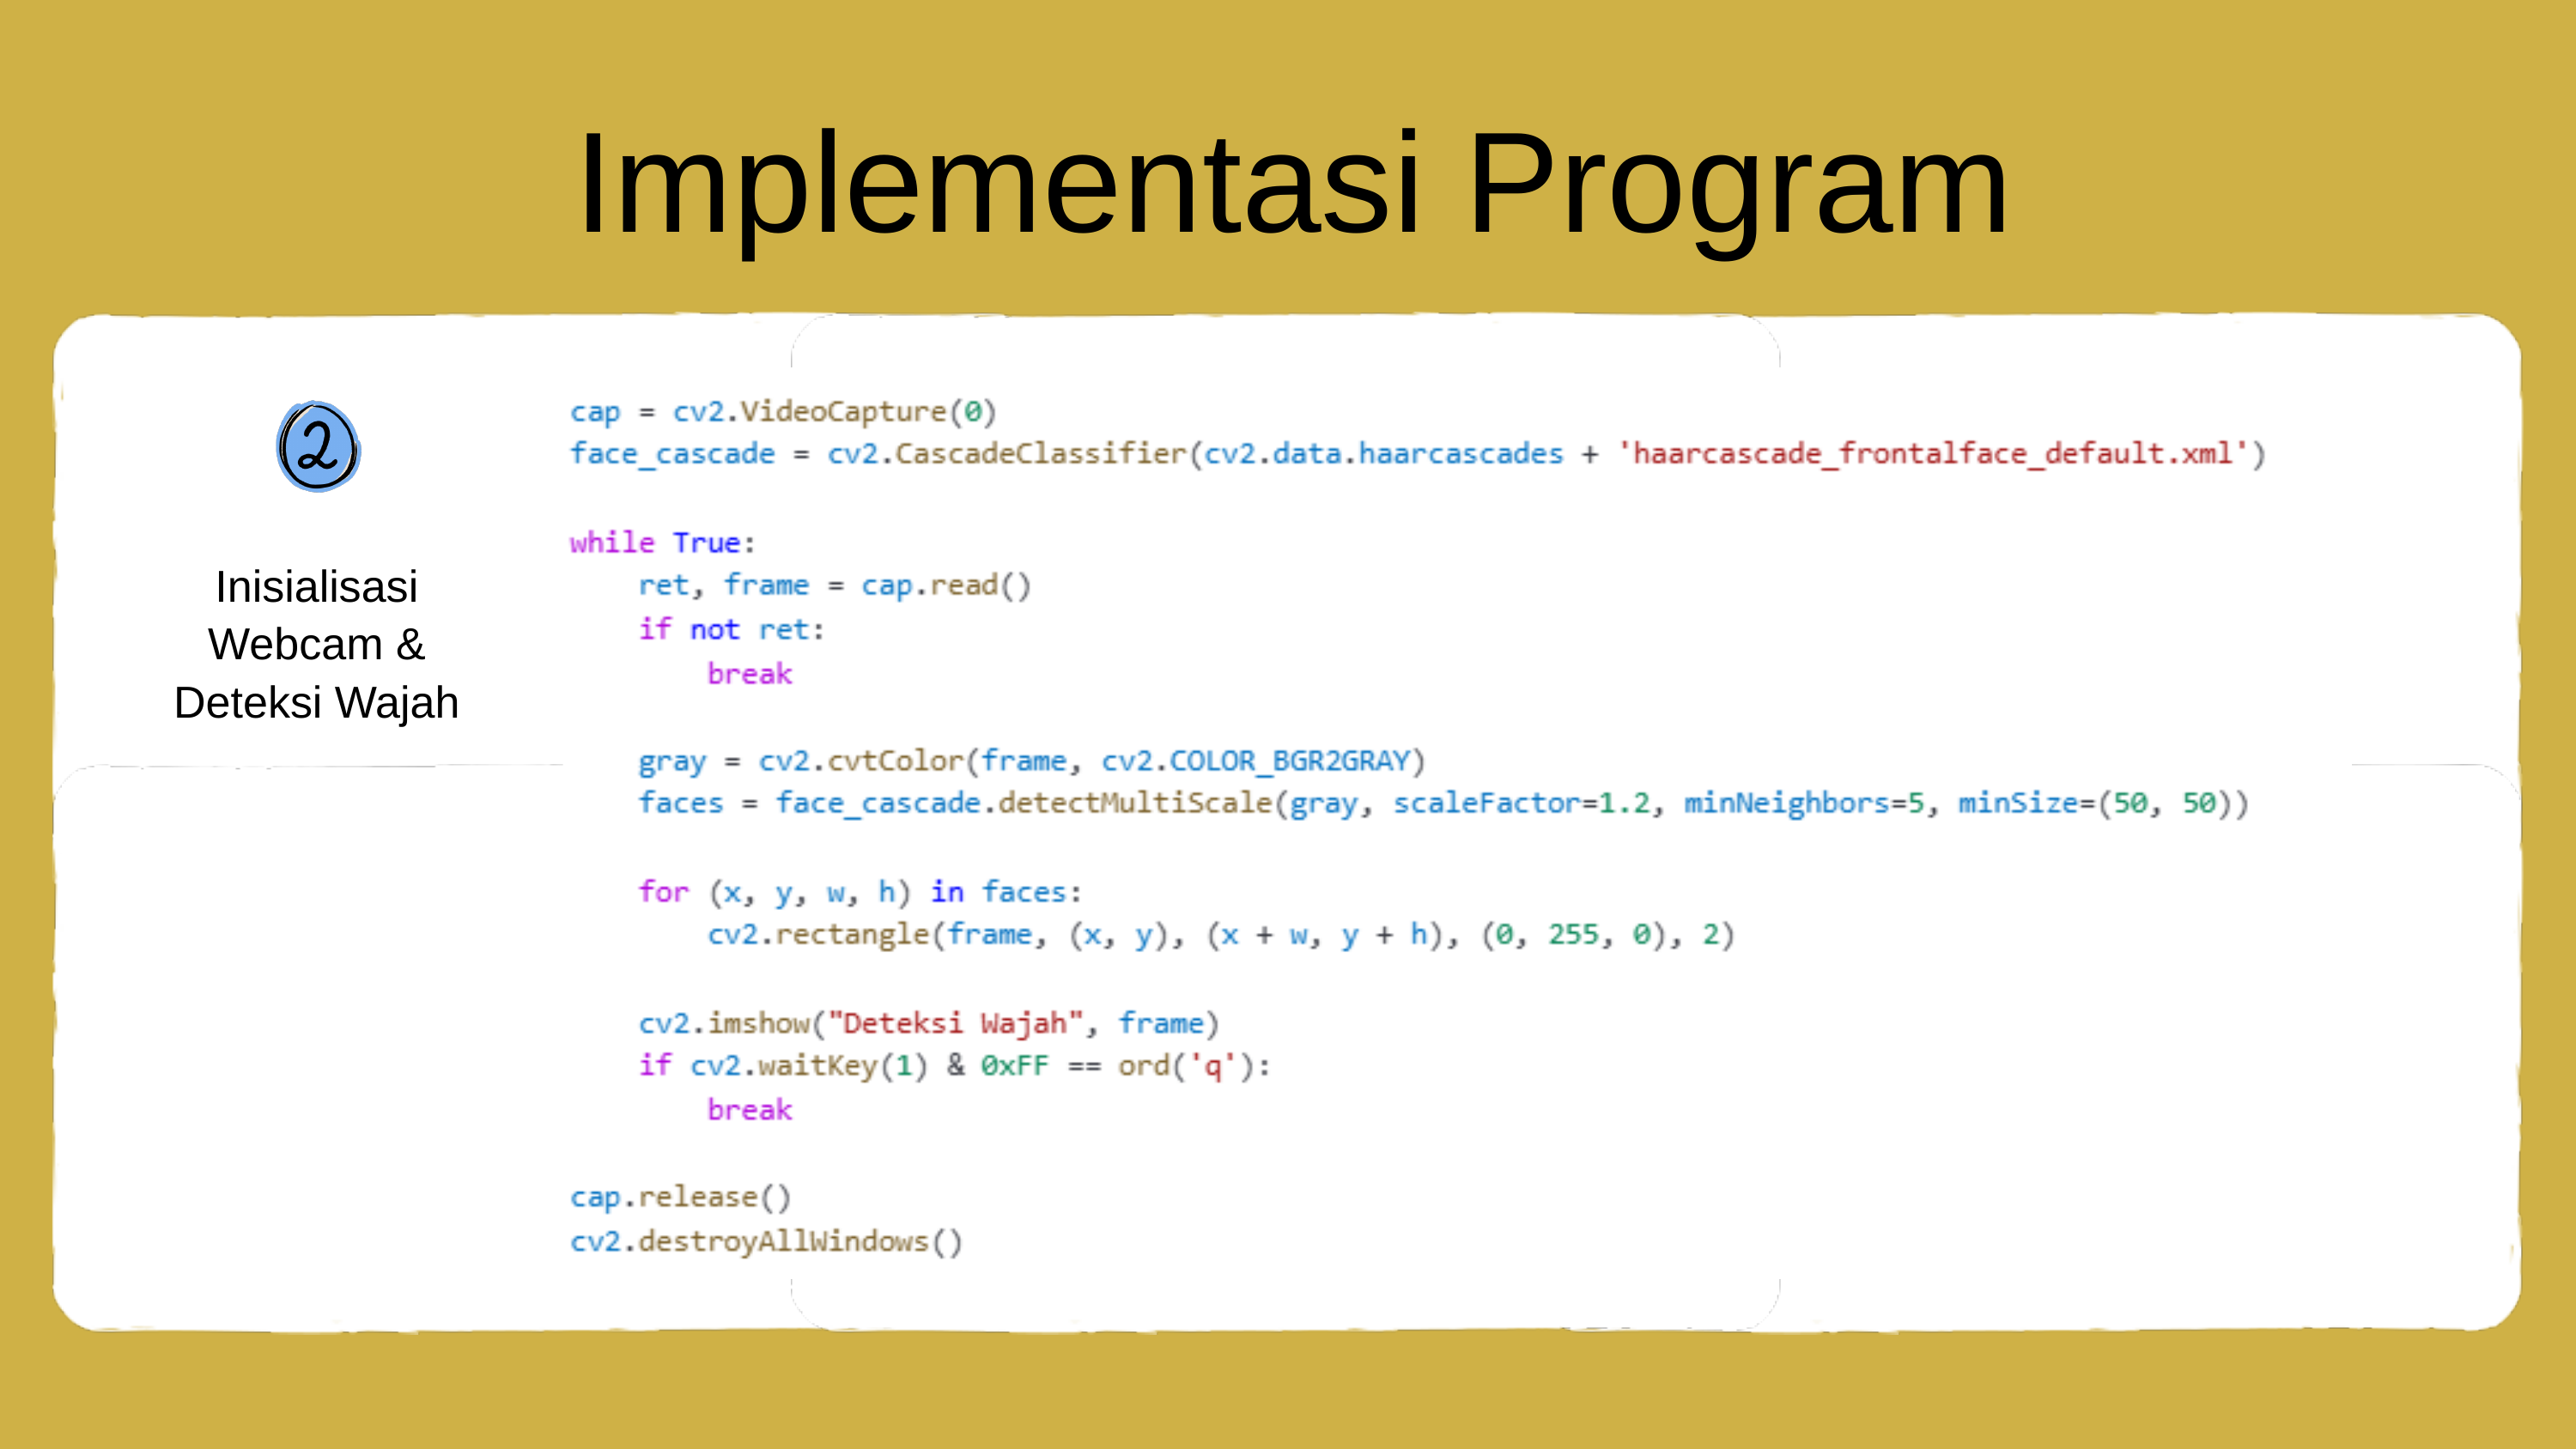

Implementasi Program

Inisialisasi Webcam & Deteksi Wajah